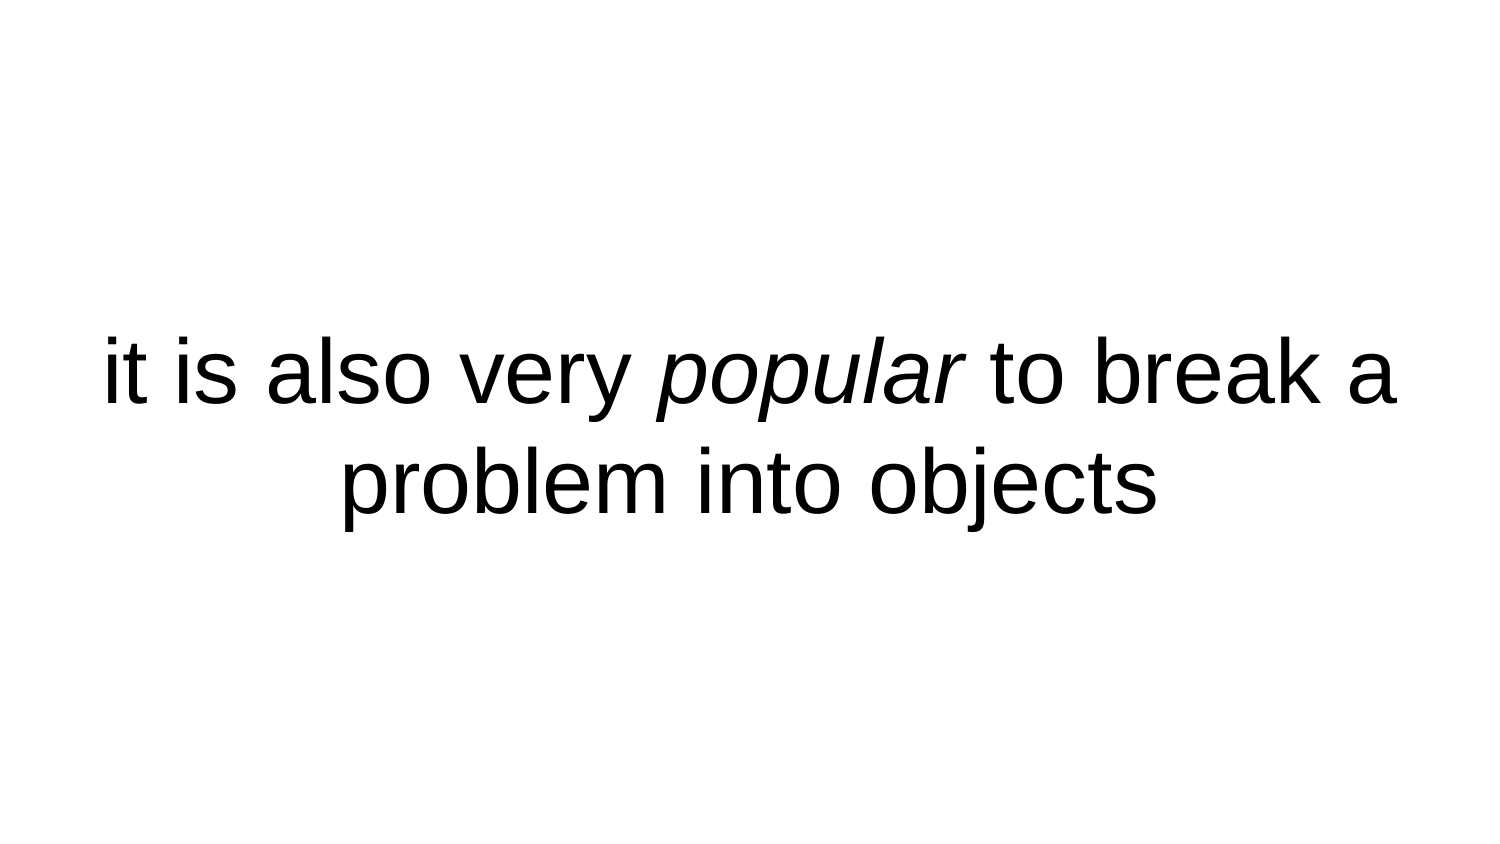

# it is also very popular to break a problem into objects